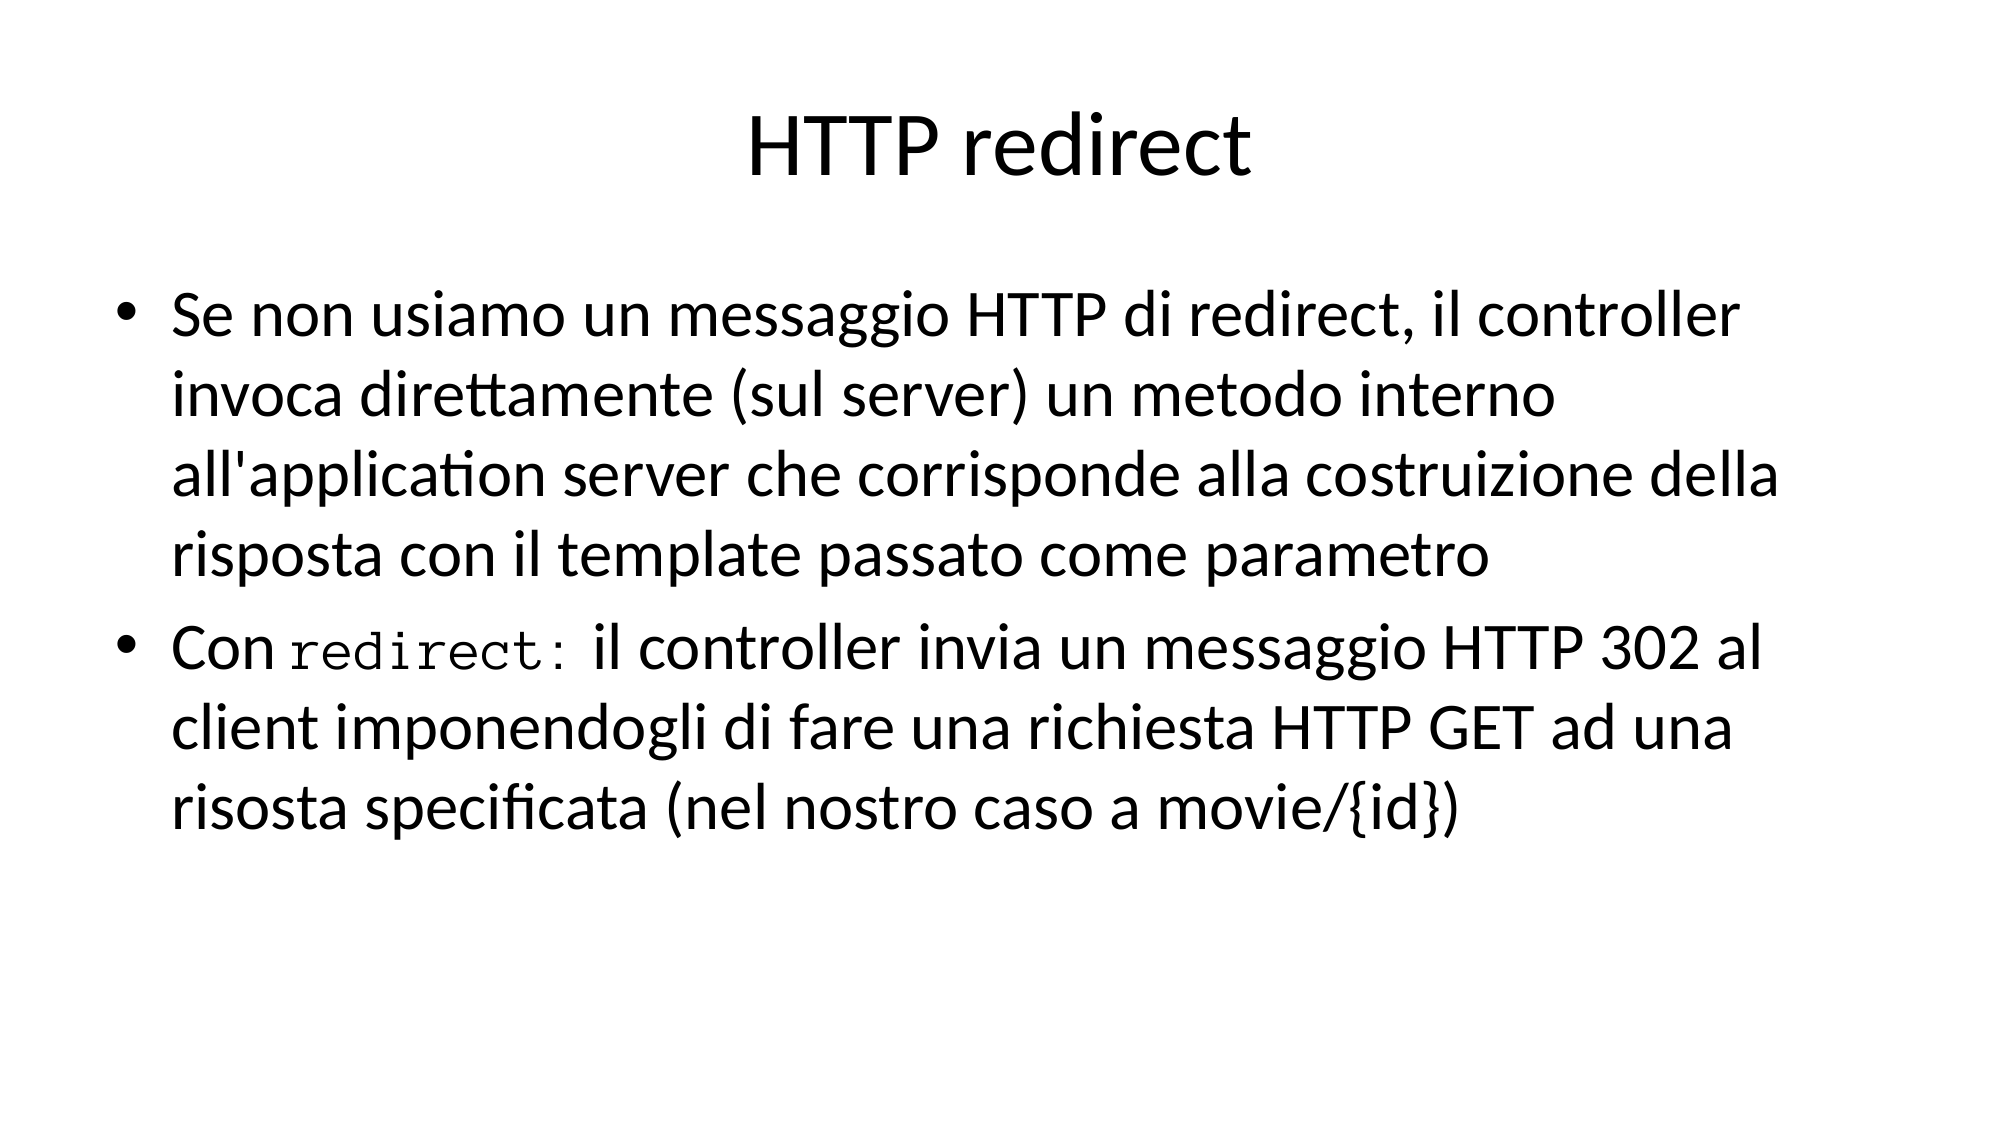

# HTTP redirect
Se non usiamo un messaggio HTTP di redirect, il controller invoca direttamente (sul server) un metodo interno all'application server che corrisponde alla costruizione della risposta con il template passato come parametro
Con redirect: il controller invia un messaggio HTTP 302 al client imponendogli di fare una richiesta HTTP GET ad una risosta specificata (nel nostro caso a movie/{id})